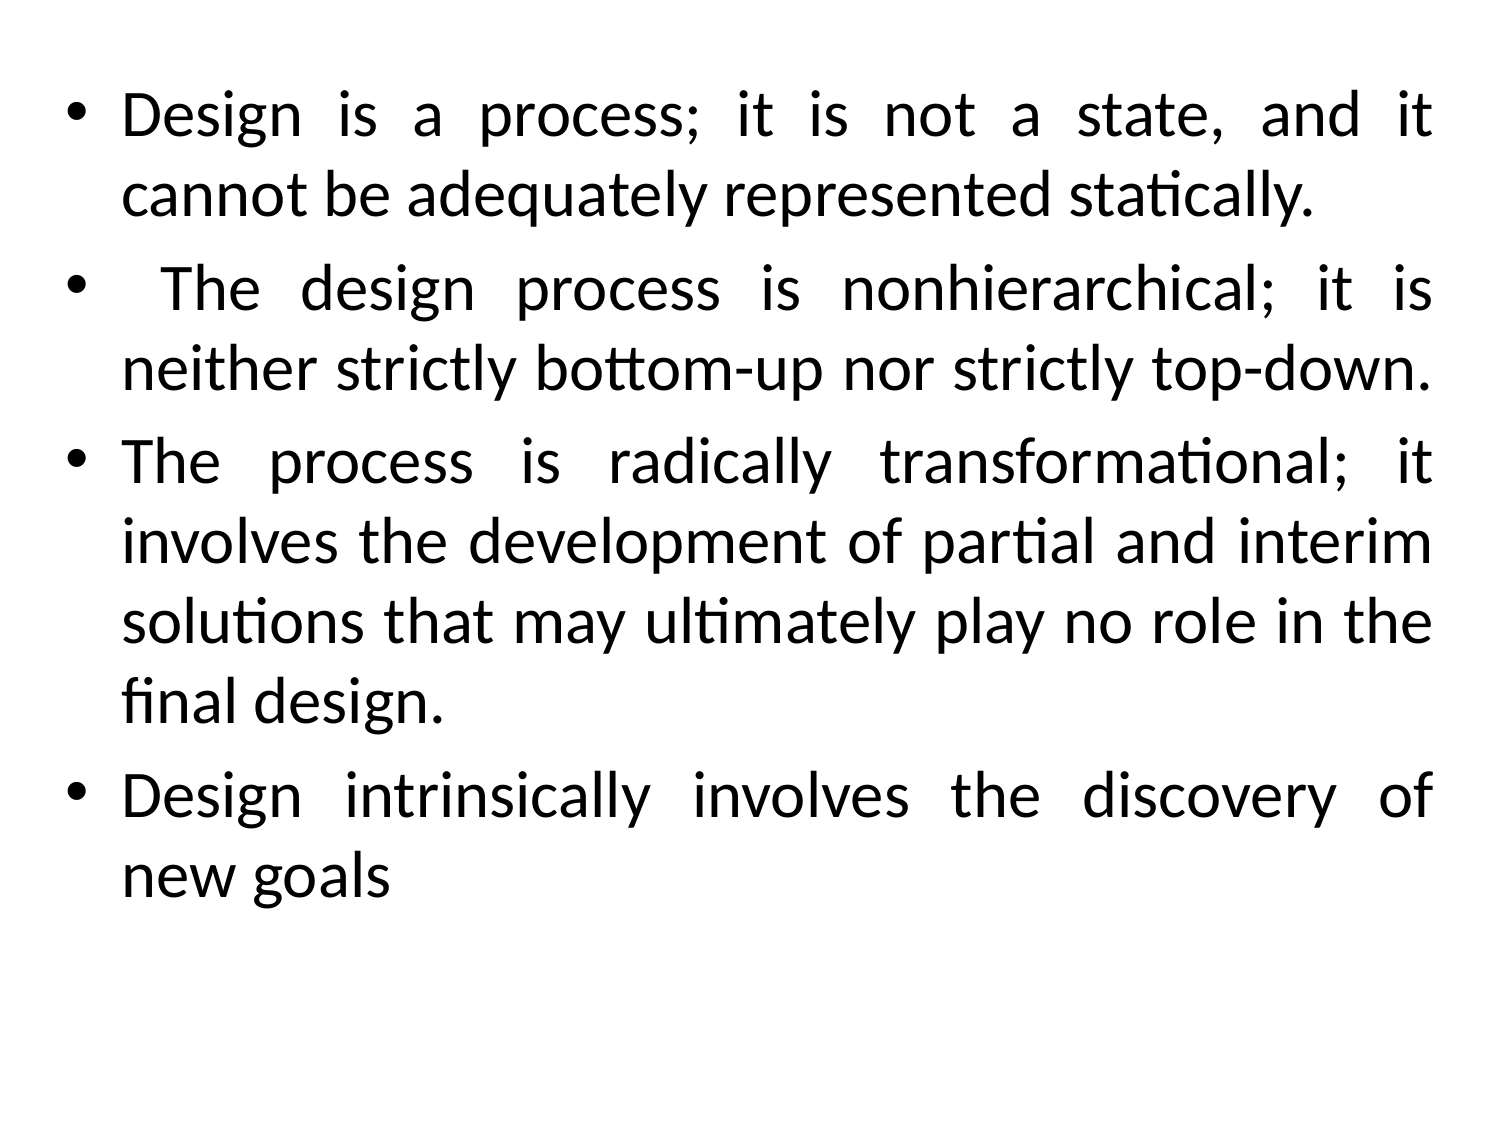

Design is a process; it is not a state, and it cannot be adequately represented statically.
 The design process is nonhierarchical; it is neither strictly bottom-up nor strictly top-down.
The process is radically transformational; it involves the development of partial and interim solutions that may ultimately play no role in the final design.
Design intrinsically involves the discovery of new goals